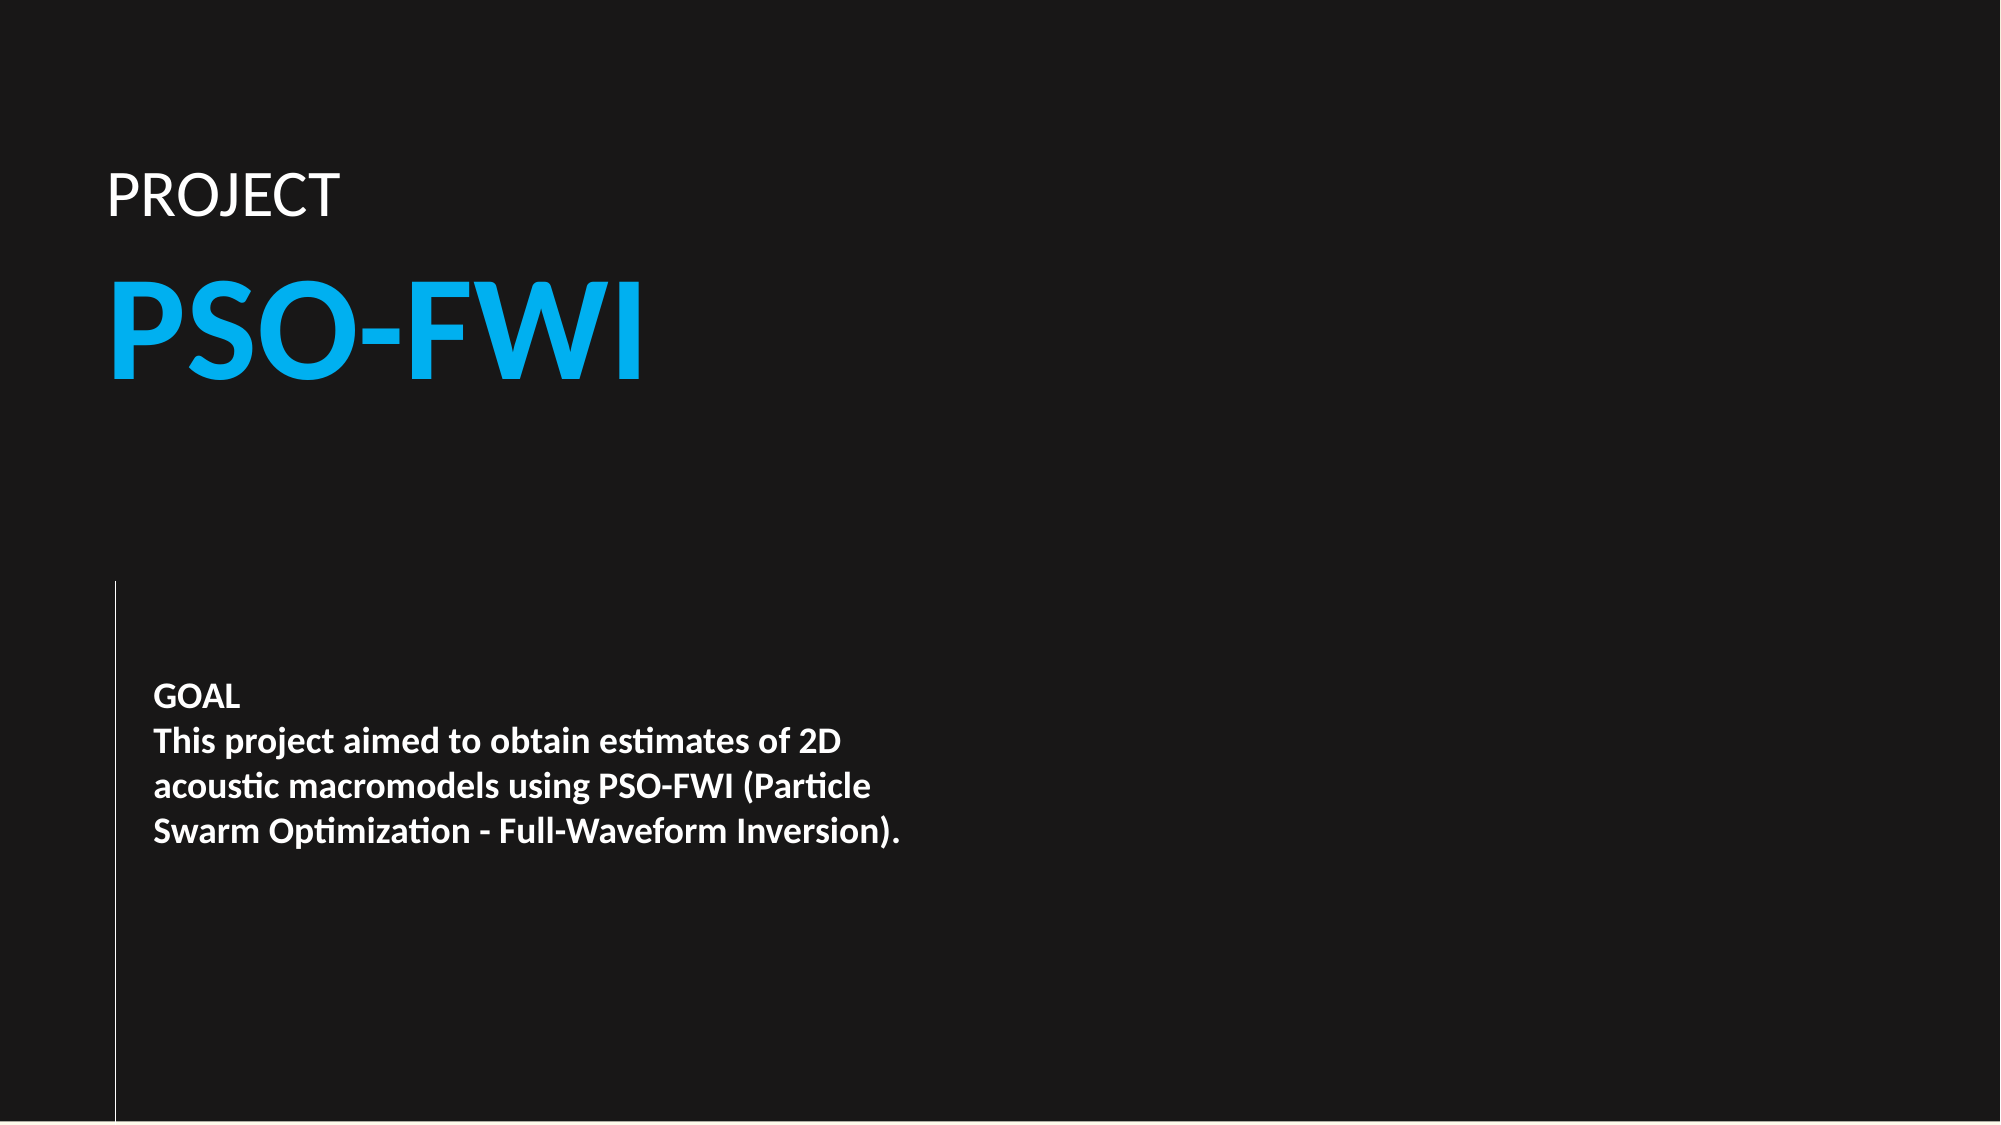

PROJECT
PSO-FWI
GOAL
This project aimed to obtain estimates of 2D acoustic macromodels using PSO-FWI (Particle Swarm Optimization - Full-Waveform Inversion).